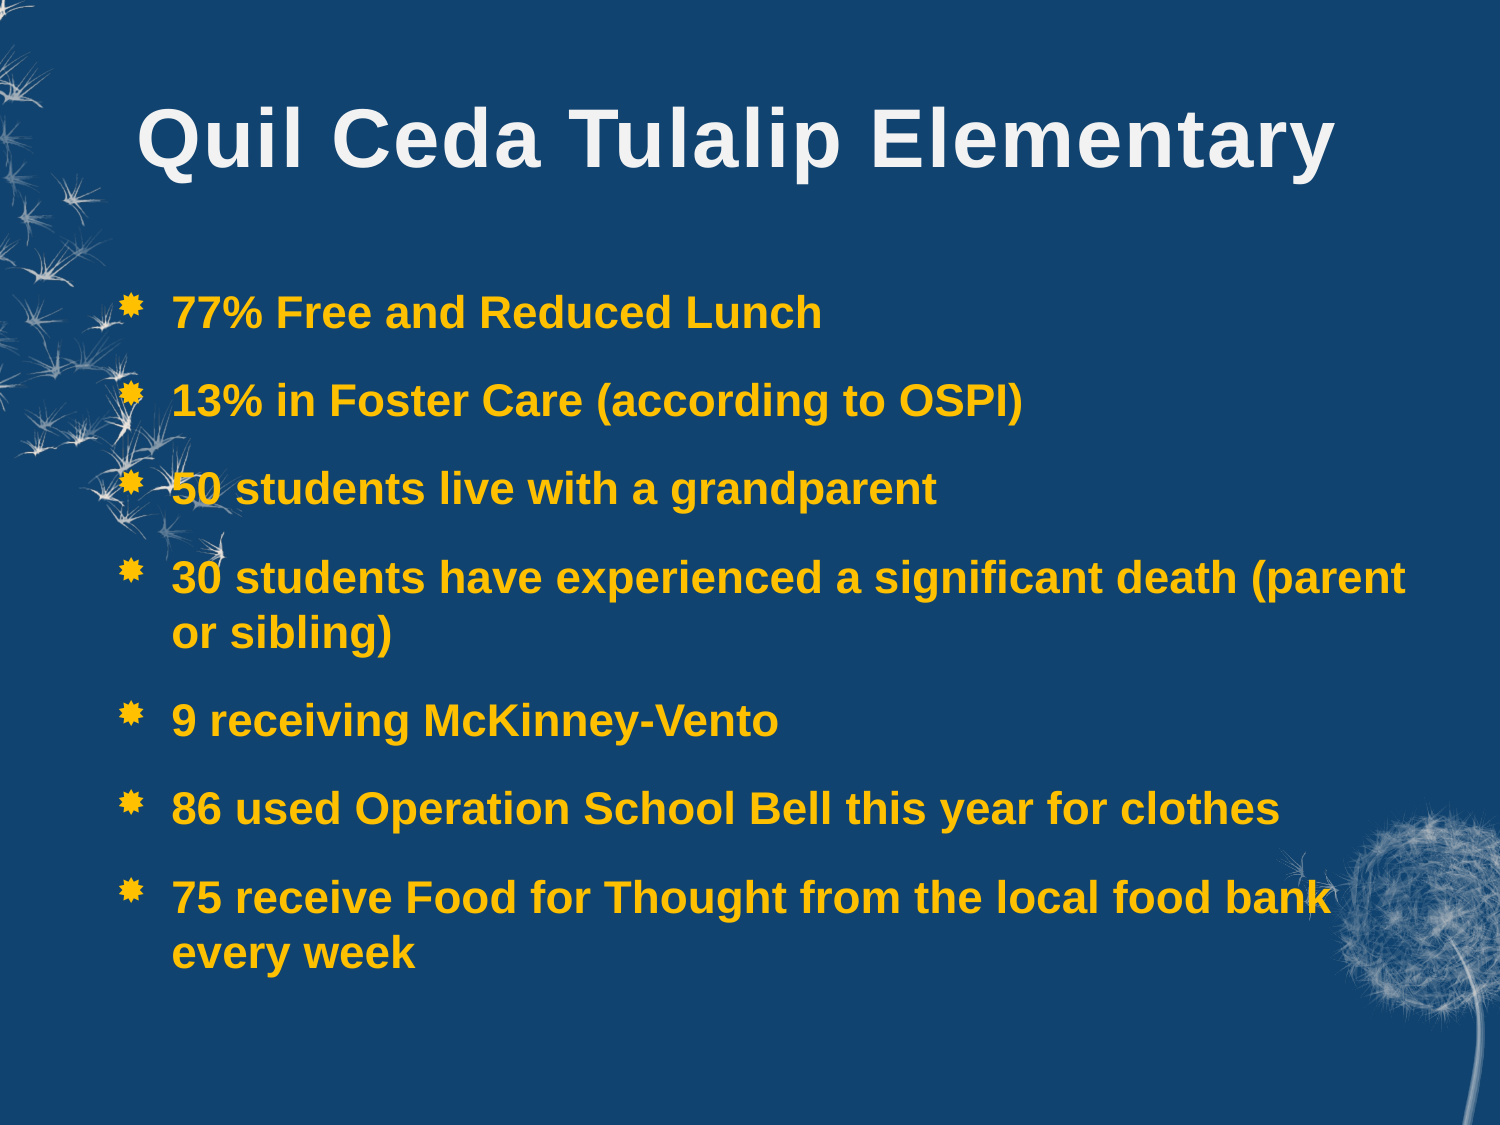

# Quil Ceda Tulalip Elementary
77% Free and Reduced Lunch
13% in Foster Care (according to OSPI)
50 students live with a grandparent
30 students have experienced a significant death (parent or sibling)
9 receiving McKinney-Vento
86 used Operation School Bell this year for clothes
75 receive Food for Thought from the local food bank every week